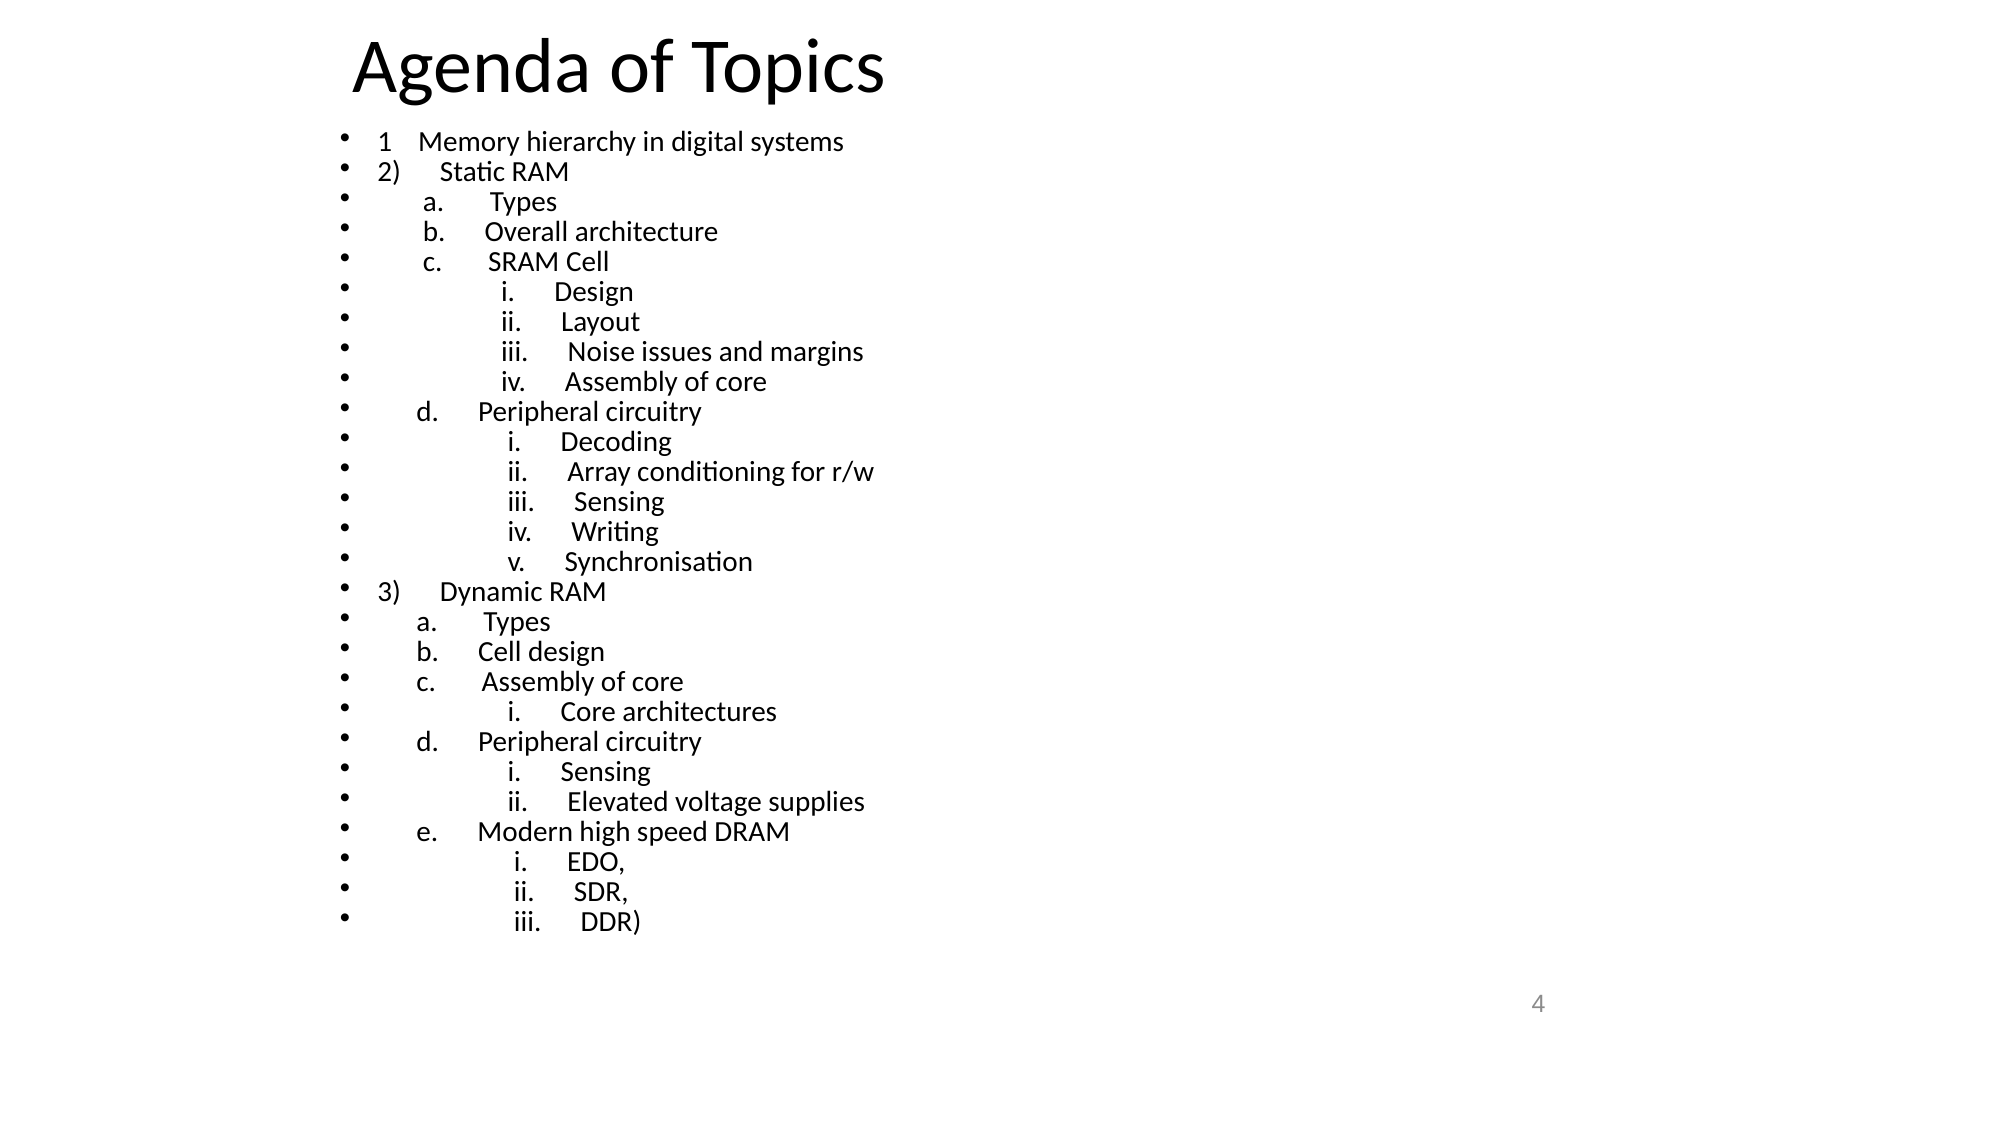

# Agenda of Topics
1    Memory hierarchy in digital systems
2)      Static RAM
       a.       Types
       b.      Overall architecture
       c.       SRAM Cell
                   i.      Design
                   ii.      Layout
                   iii.      Noise issues and margins
                   iv.      Assembly of core
      d.      Peripheral circuitry
                    i.      Decoding
                    ii.      Array conditioning for r/w
                    iii.      Sensing
                    iv.      Writing
                    v.      Synchronisation
3)      Dynamic RAM
      a.       Types
      b.      Cell design
      c.       Assembly of core
                    i.      Core architectures
      d.      Peripheral circuitry
                    i.      Sensing
                    ii.      Elevated voltage supplies
      e.      Modern high speed DRAM
                     i.      EDO,
                     ii.      SDR,
                     iii.      DDR)

4